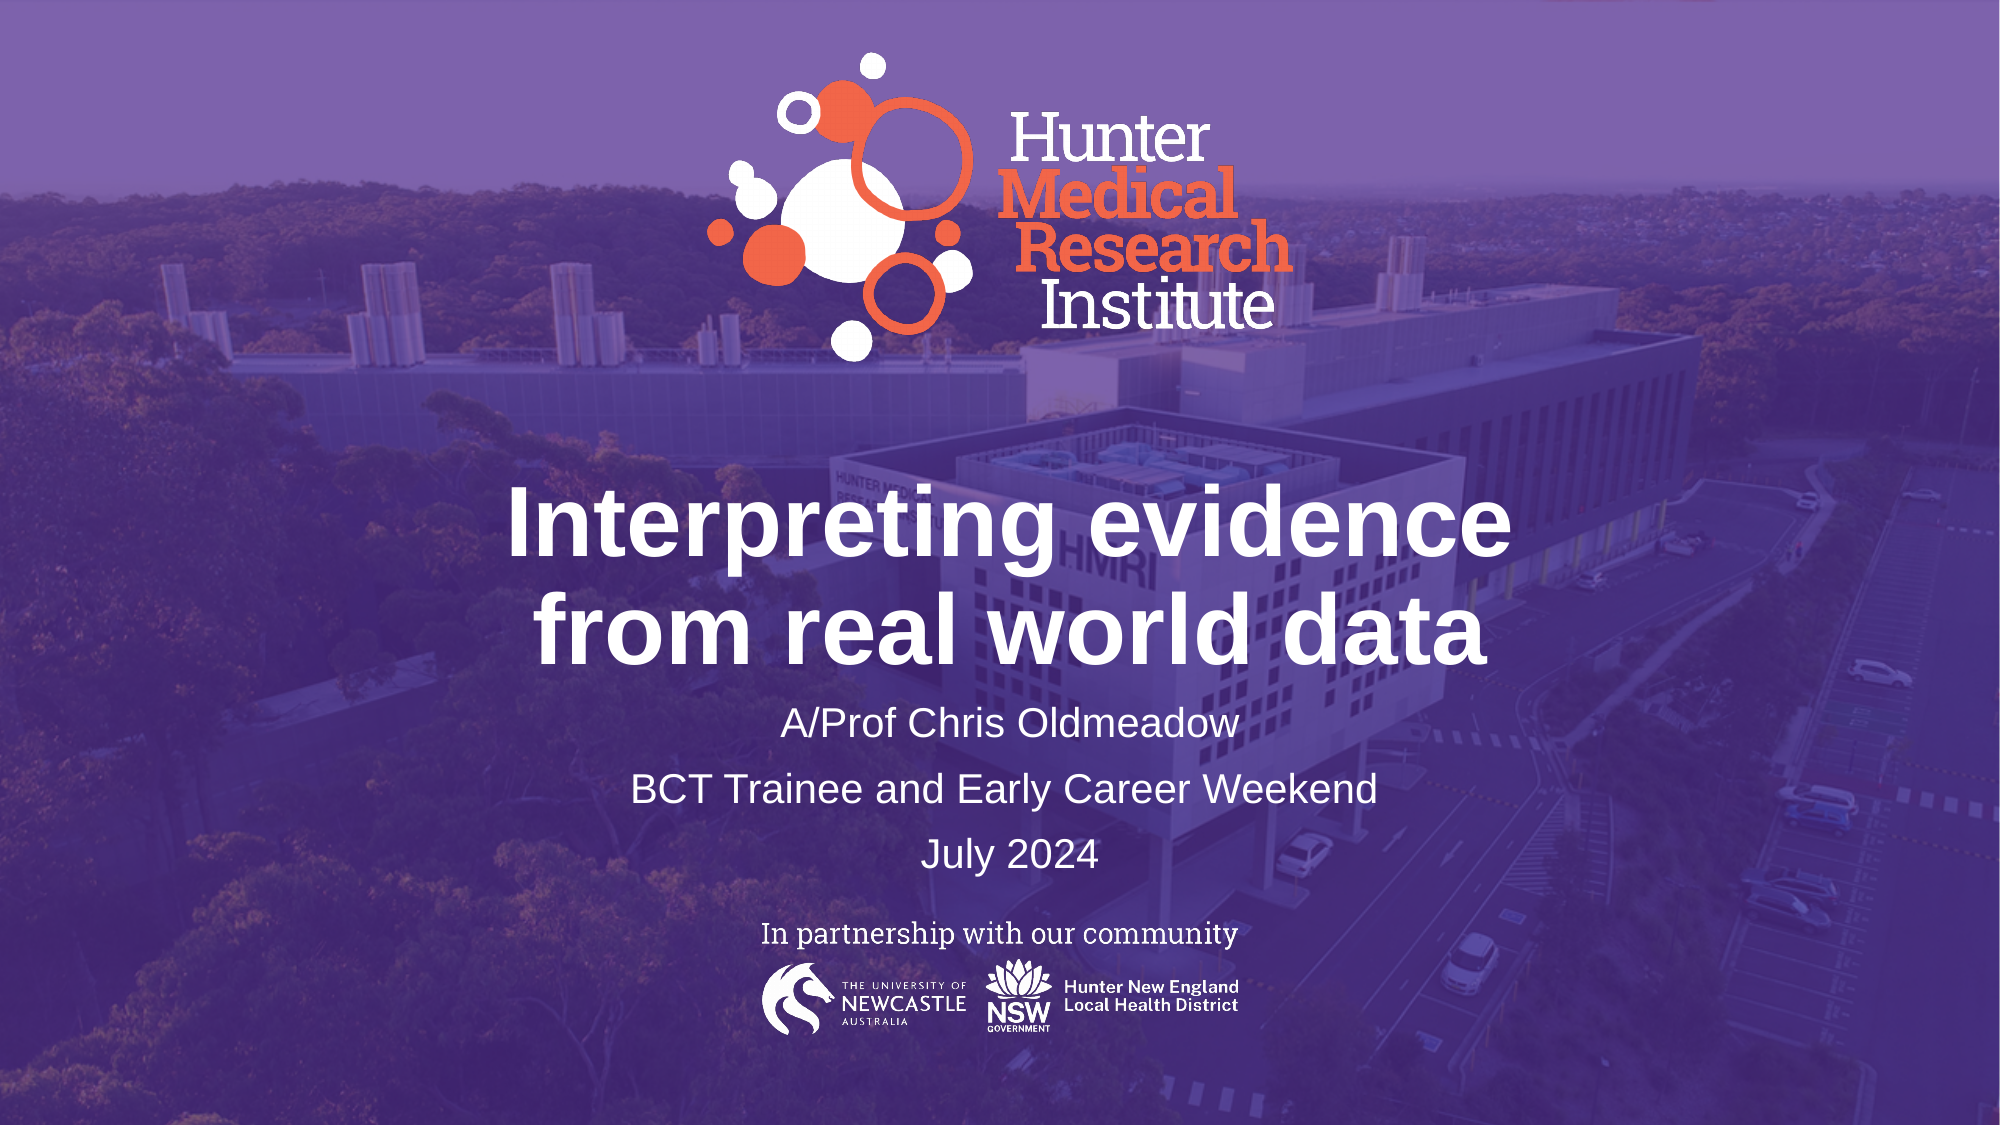

# Interpreting evidence from real world data
A/Prof Chris Oldmeadow
BCT Trainee and Early Career Weekend
July 2024